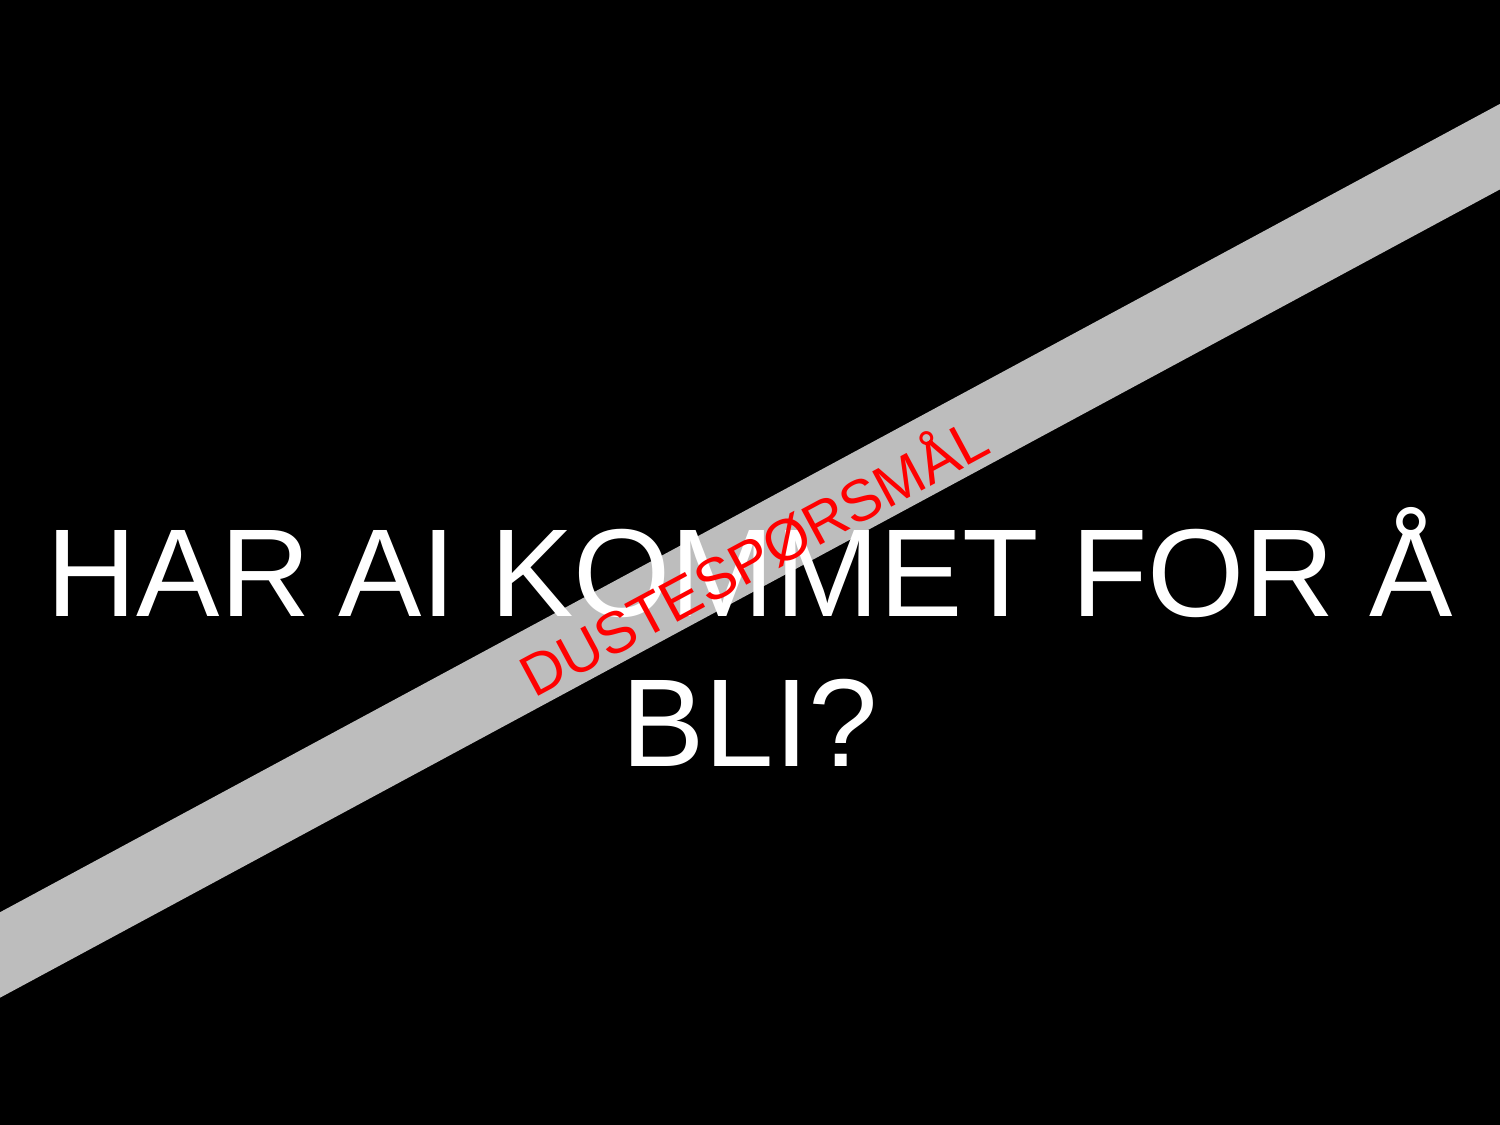

HAR AI KOMMET FOR Å BLI?
DUSTESPØRSMÅL